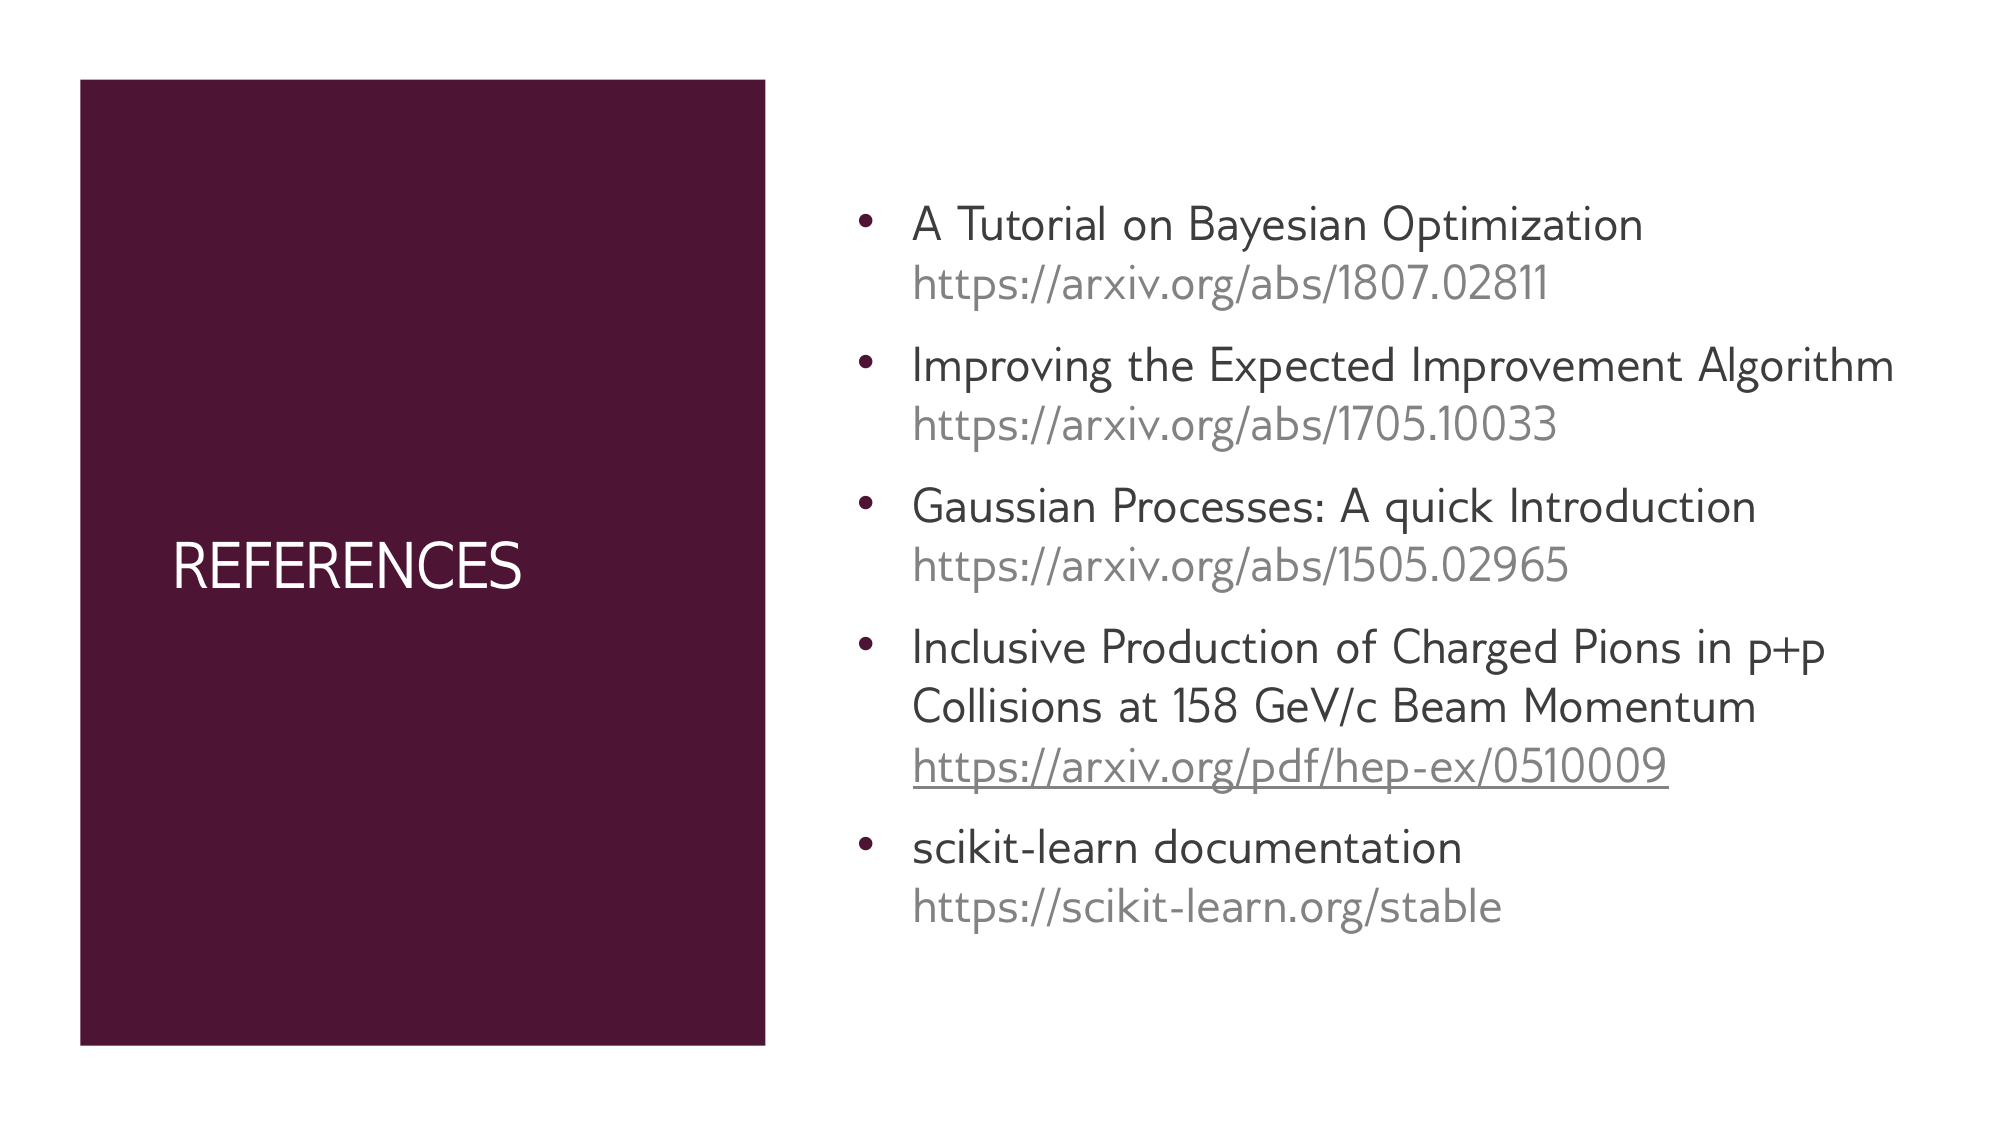

A Tutorial on Bayesian Optimization https://arxiv.org/abs/1807.02811
Improving the Expected Improvement Algorithm https://arxiv.org/abs/1705.10033
Gaussian Processes: A quick Introduction https://arxiv.org/abs/1505.02965
Inclusive Production of Charged Pions in p+p Collisions at 158 GeV/c Beam Momentum https://arxiv.org/pdf/hep-ex/0510009
scikit-learn documentation https://scikit-learn.org/stable
# References